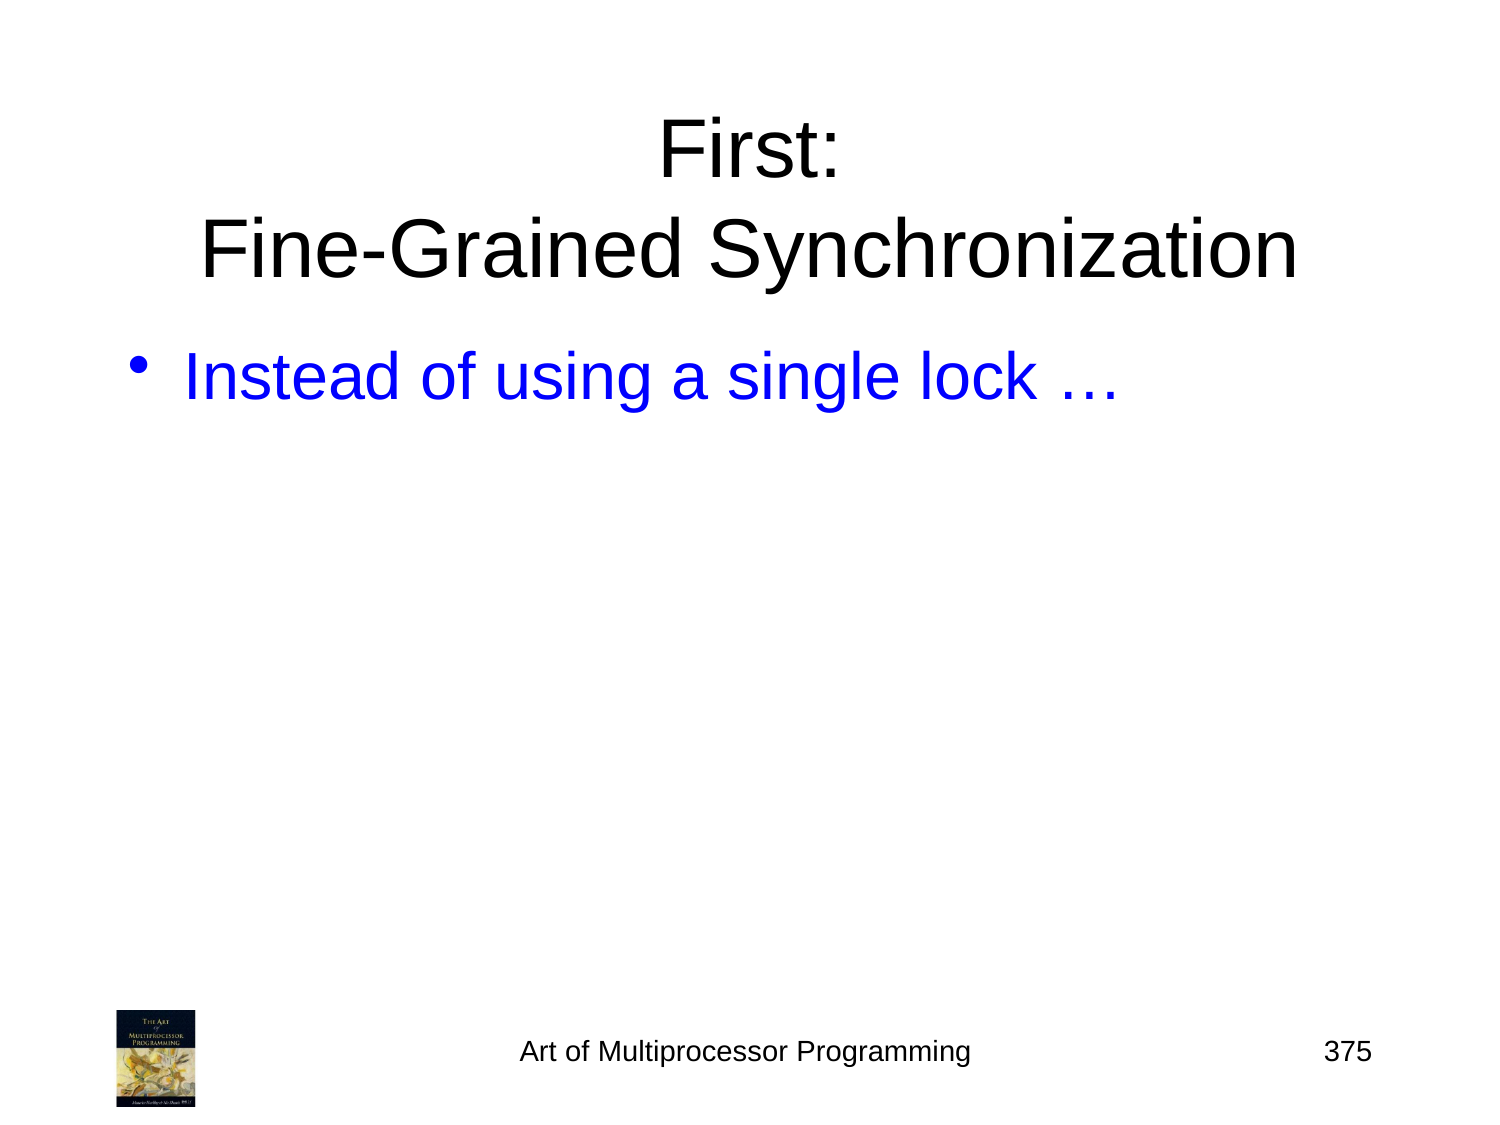

# First: Fine-Grained Synchronization
Instead of using a single lock …
Art of Multiprocessor Programming
375